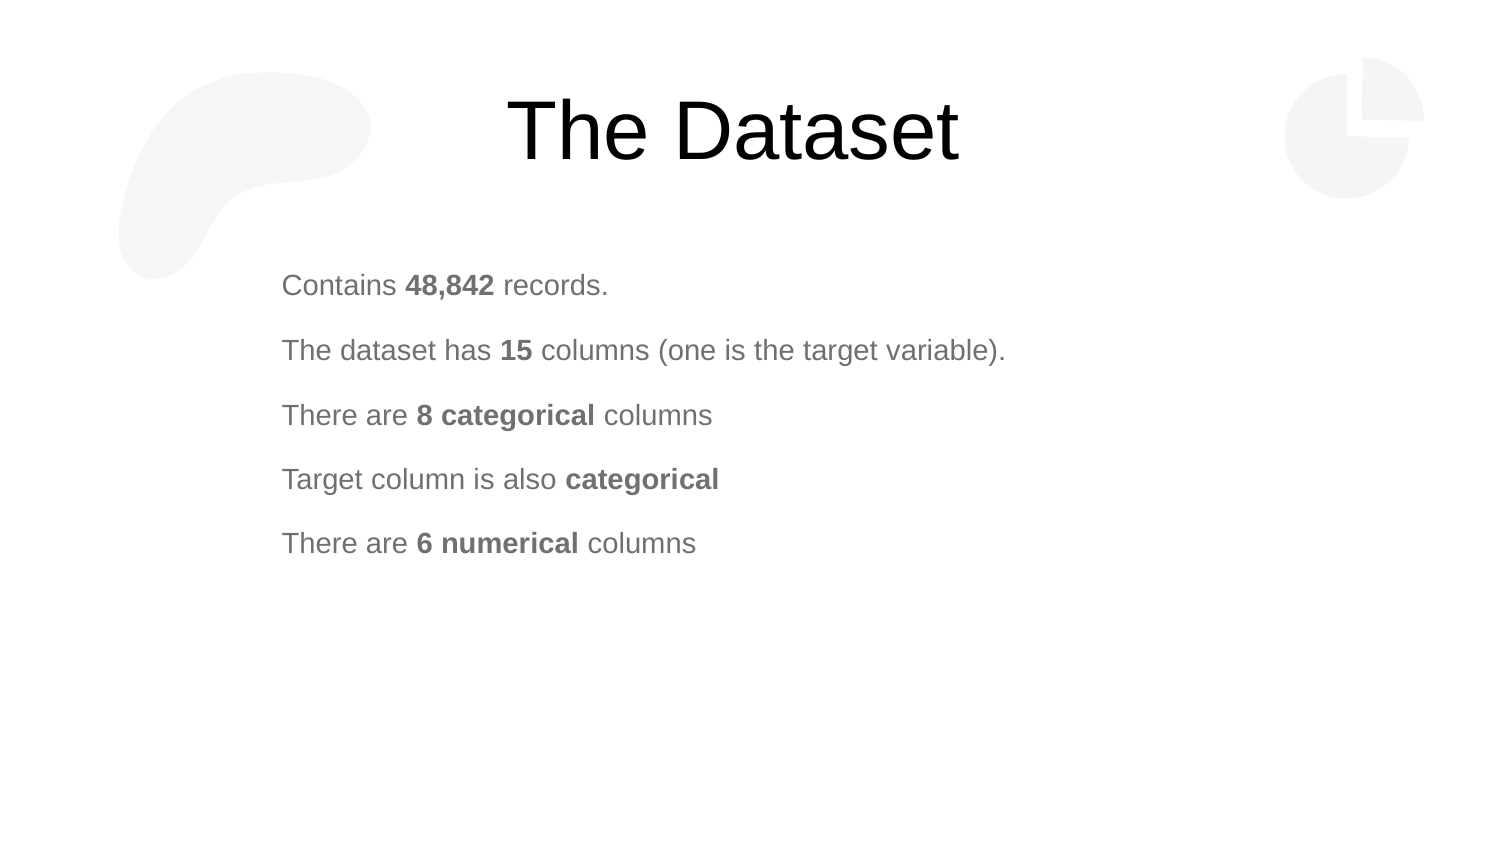

The Dataset
Contains 48,842 records.
The dataset has 15 columns (one is the target variable).
There are 8 categorical columns
Target column is also categorical
There are 6 numerical columns